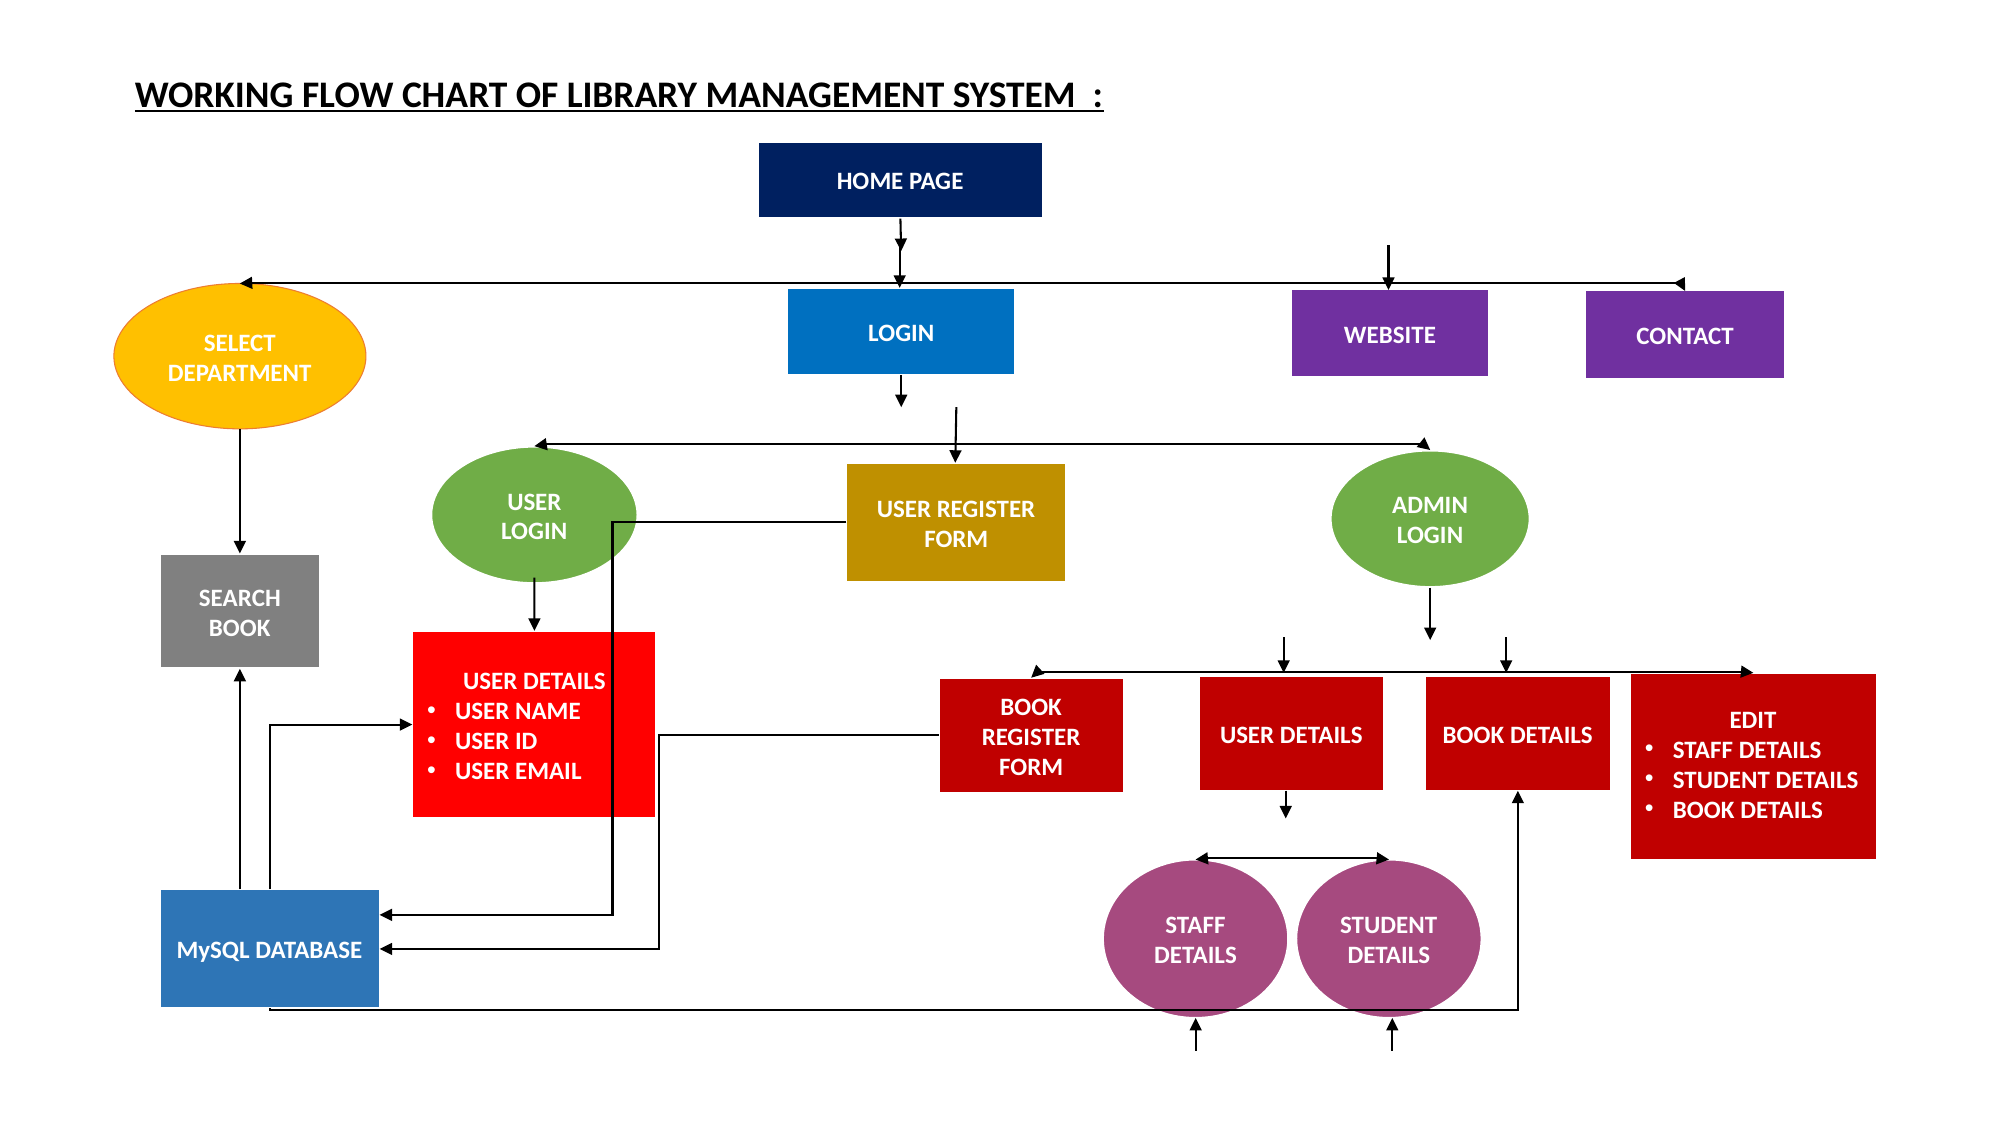

WORKING FLOW CHART OF LIBRARY MANAGEMENT SYSTEM  :
HOME PAGE
SELECT DEPARTMENT
LOGIN
WEBSITE
CONTACT
USER LOGIN
ADMIN LOGIN
USER REGISTER FORM
SEARCH BOOK
USER DETAILS
USER NAME
USER ID
USER EMAIL
EDIT
STAFF DETAILS
STUDENT DETAILS
BOOK DETAILS

USER DETAILS
BOOK DETAILS
BOOK REGISTER FORM
STAFF DETAILS
STUDENT DETAILS
MySQL DATABASE